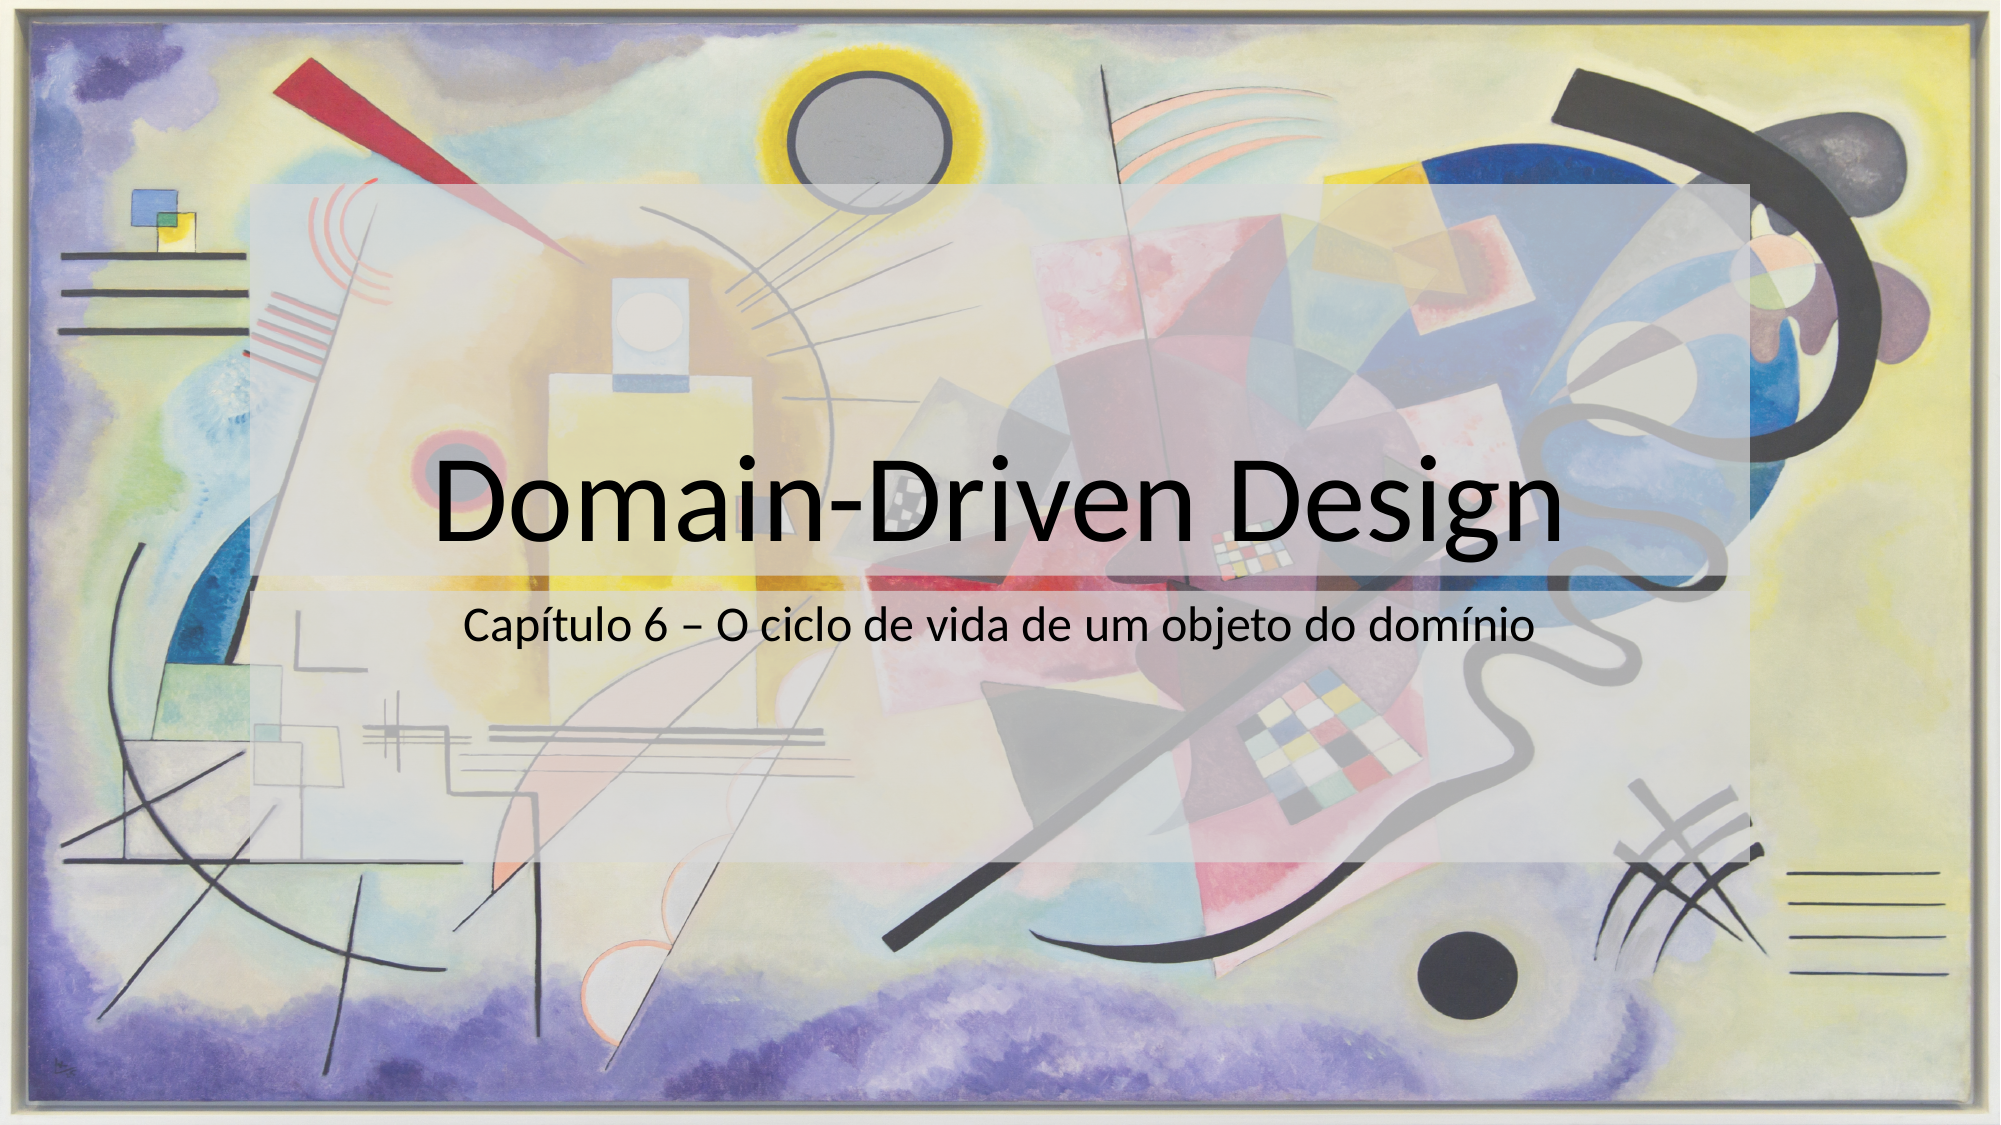

# Domain-Driven Design
Capítulo 6 – O ciclo de vida de um objeto do domínio